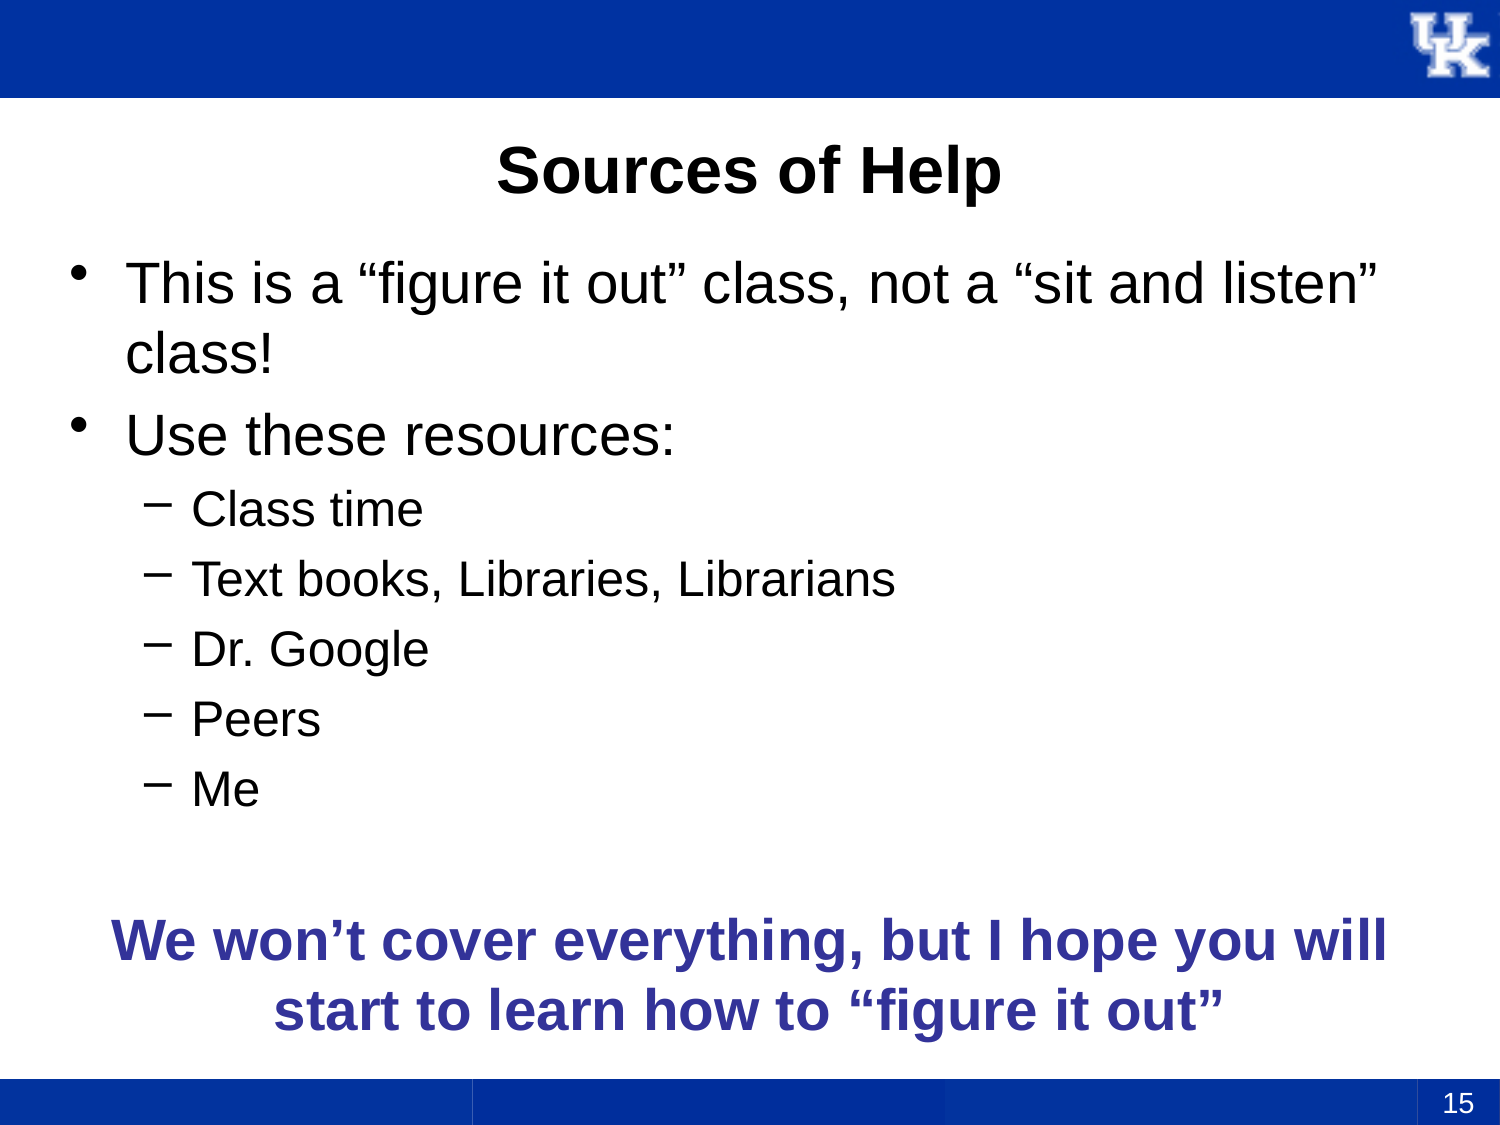

# Sources of Help
This is a “figure it out” class, not a “sit and listen” class!
Use these resources:
Class time
Text books, Libraries, Librarians
Dr. Google
Peers
Me
We won’t cover everything, but I hope you will start to learn how to “figure it out”
15